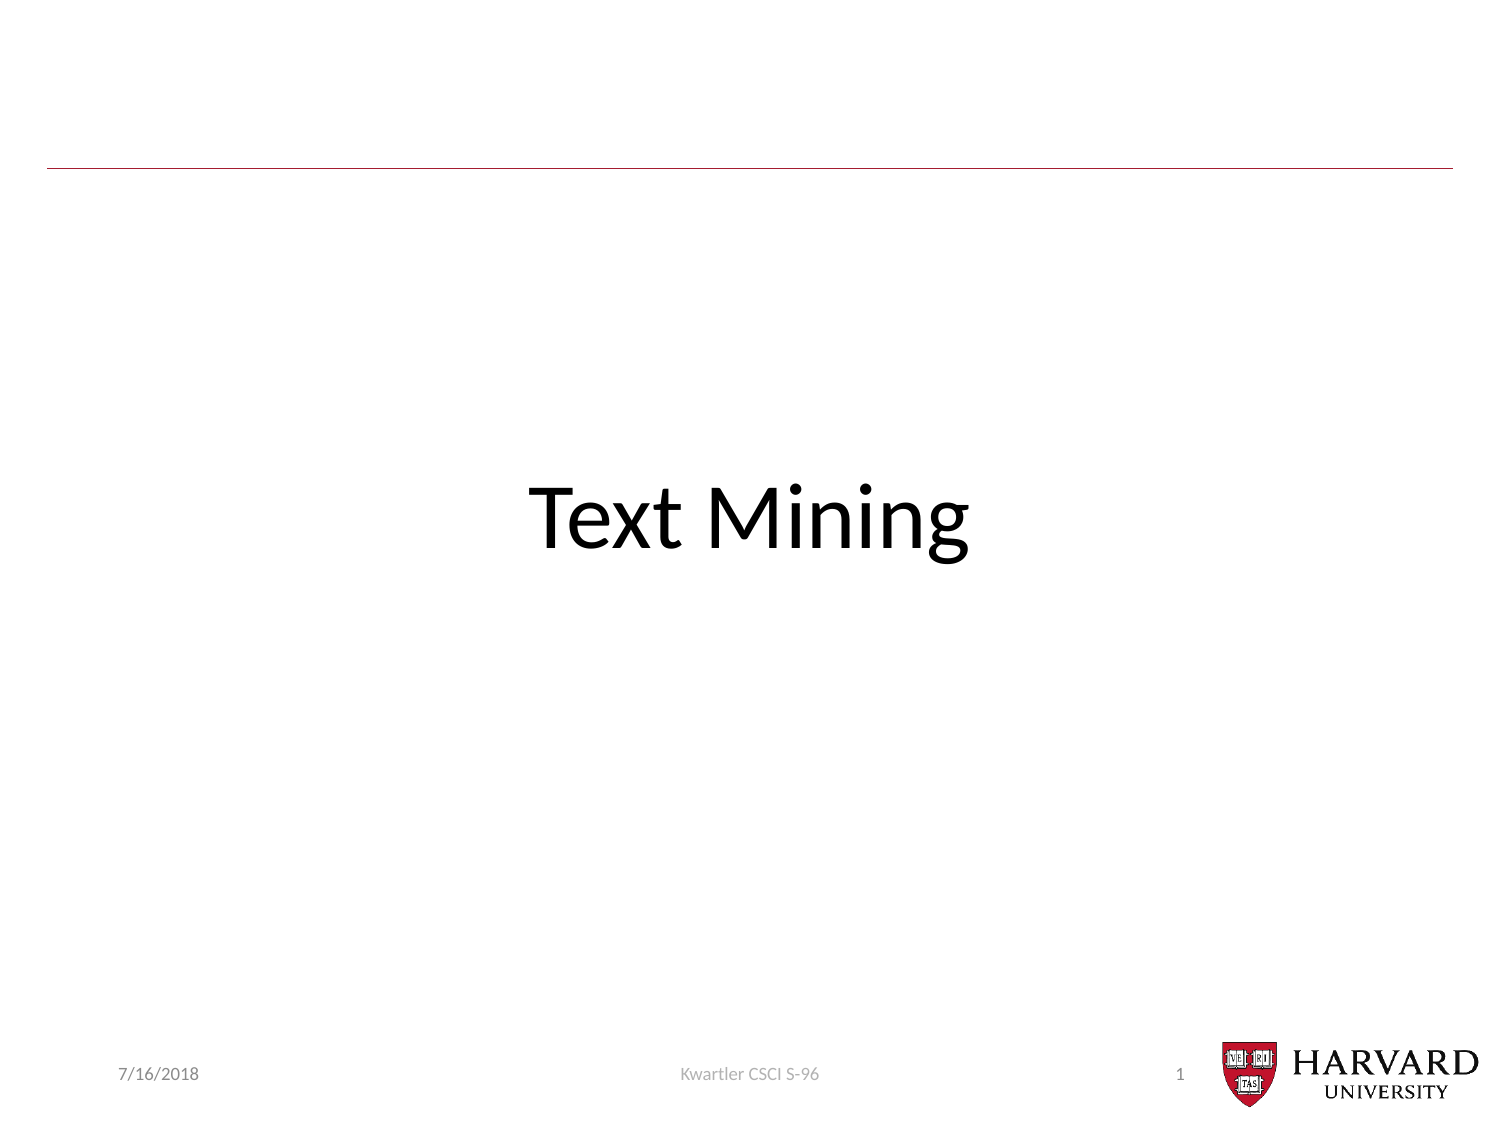

# Text Mining
7/16/2018
Kwartler CSCI S-96
1